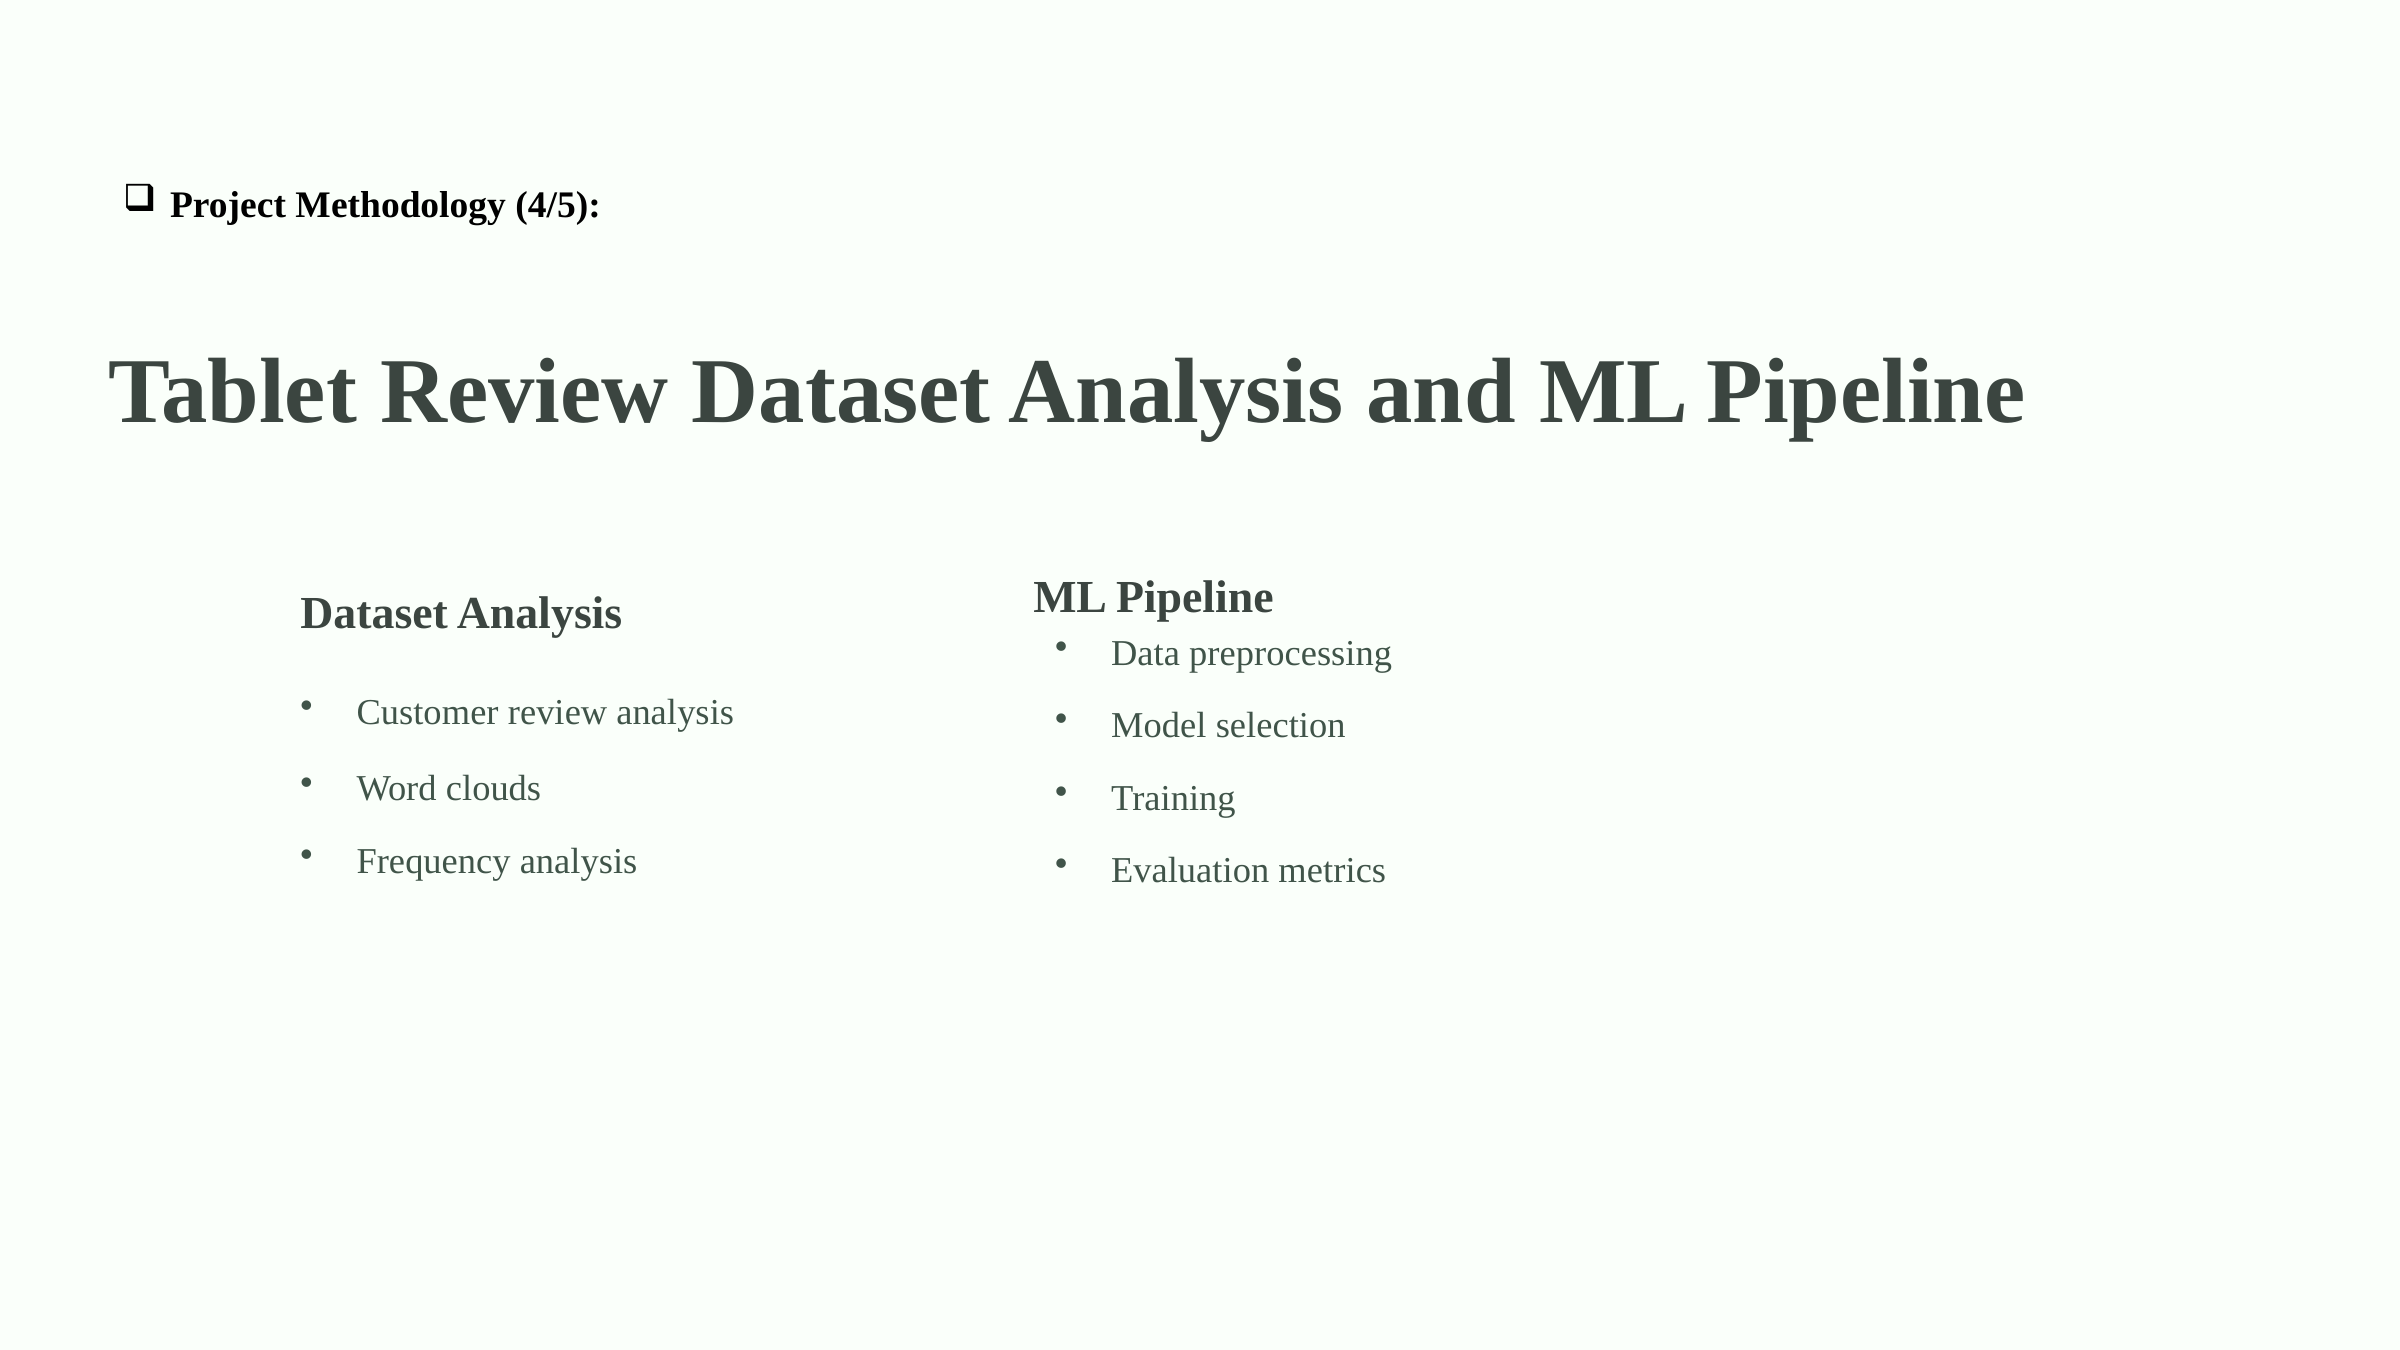

Project Methodology (4/5):
Tablet Review Dataset Analysis and ML Pipeline
ML Pipeline
Dataset Analysis
Data preprocessing
Customer review analysis
Model selection
Word clouds
Training
Frequency analysis
Evaluation metrics